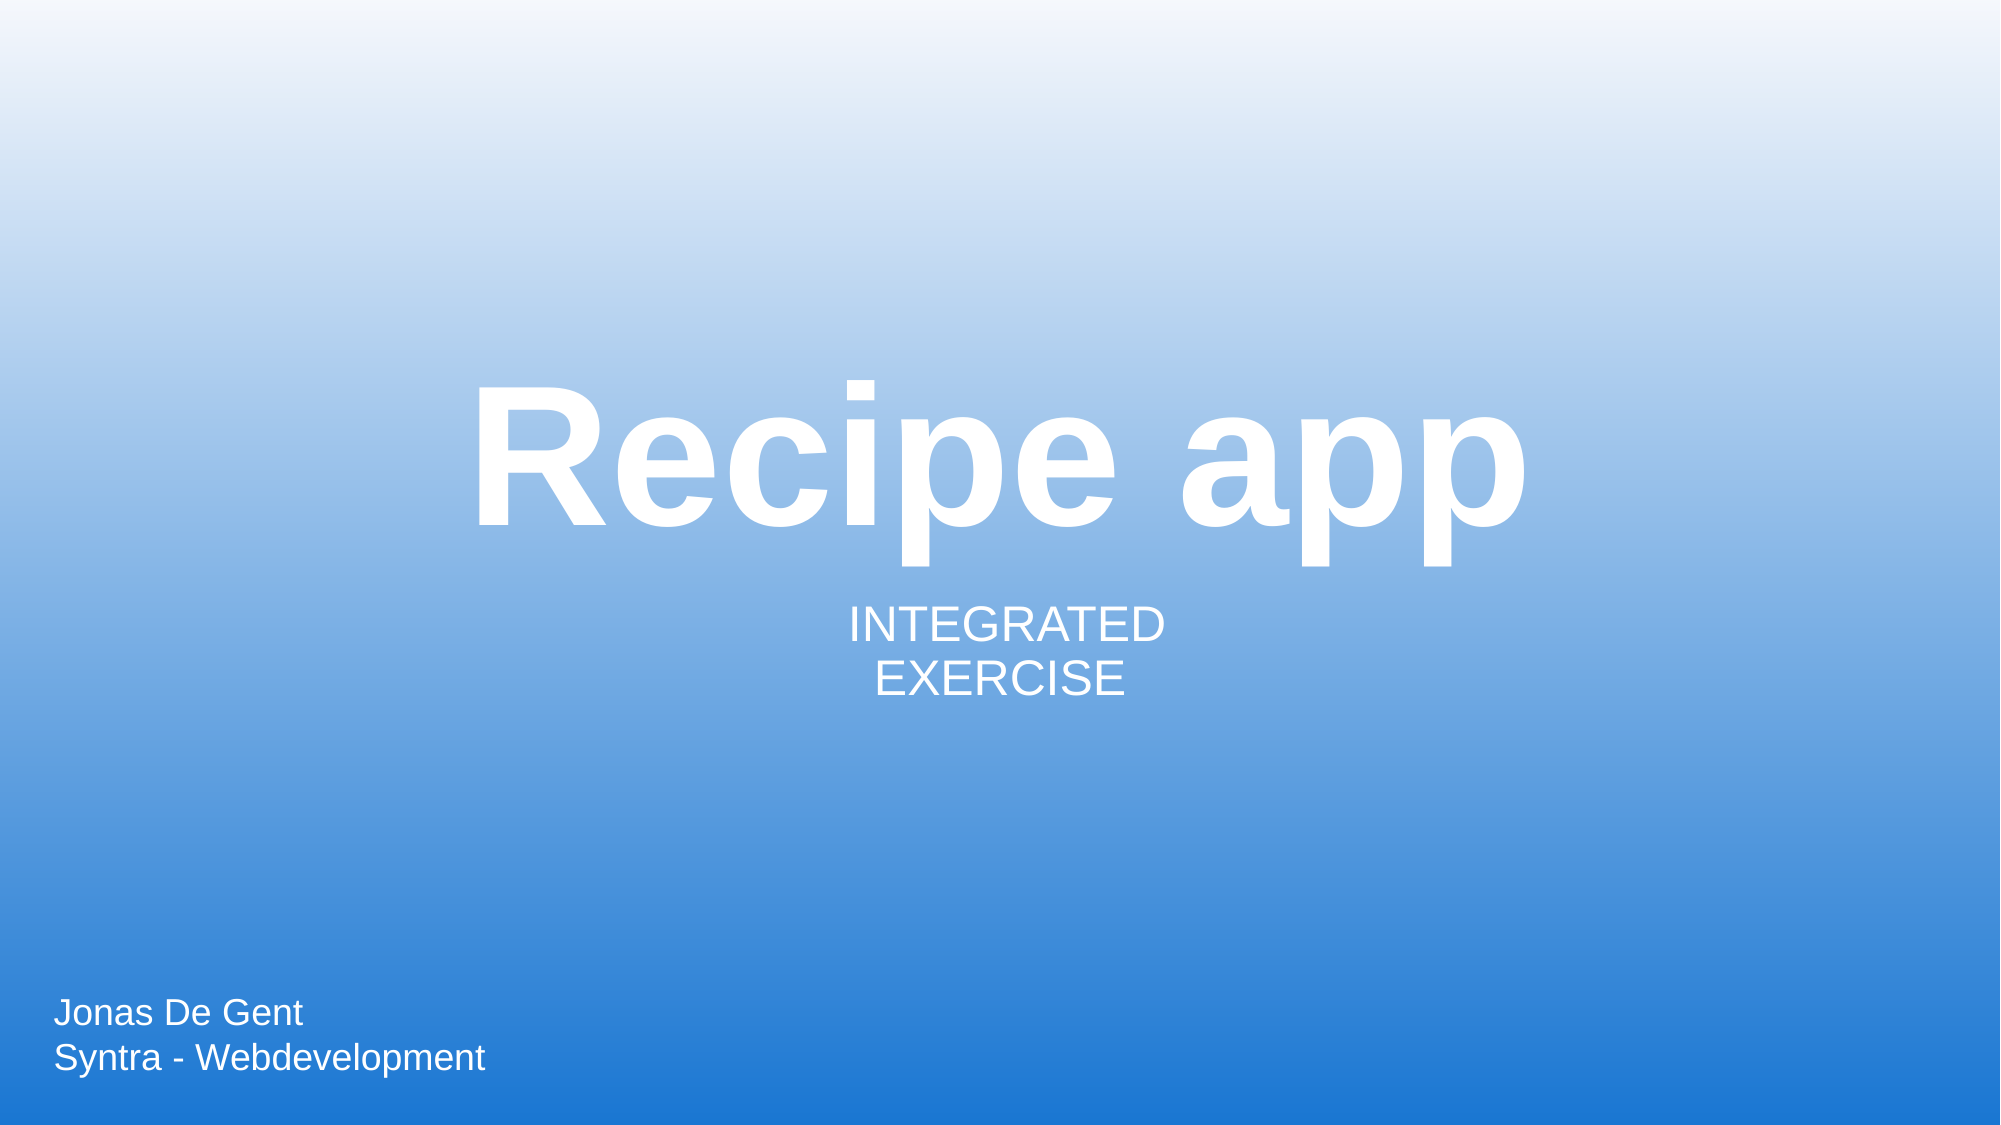

# Recipe app
 INTEGRATED EXERCISE
Jonas De Gent
Syntra - Webdevelopment